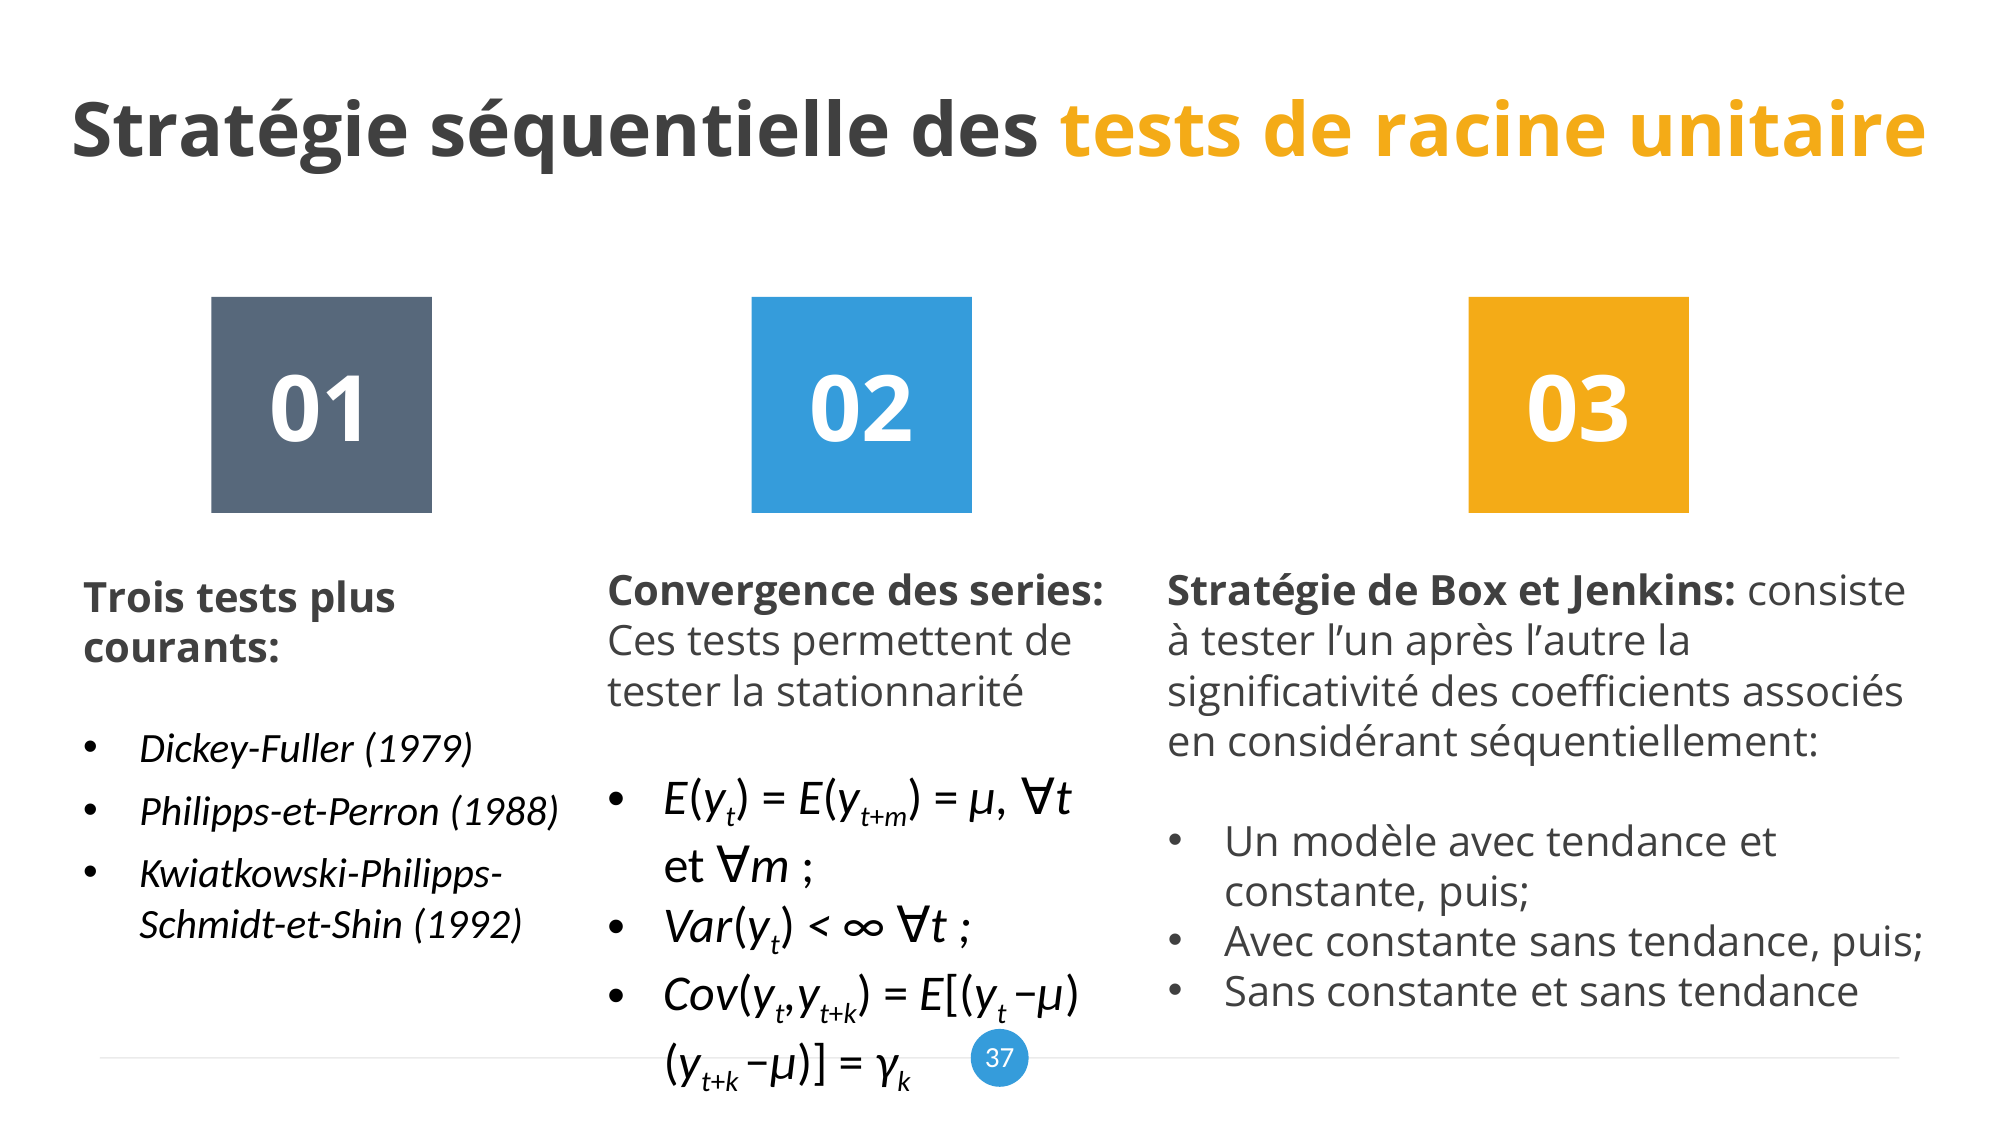

# Stratégie séquentielle des tests de racine unitaire
01
02
03
Convergence des series: Ces tests permettent de tester la stationnarité

E(yt) = E(yt+m) = µ, ∀t et ∀m ;
Var(yt) < ∞ ∀t ;
Cov(yt,yt+k) = E[(yt −µ)(yt+k −µ)] = γk
Stratégie de Box et Jenkins: consiste à tester l’un après l’autre la significativité des coefficients associés en considérant séquentiellement:

Un modèle avec tendance et constante, puis;
Avec constante sans tendance, puis;
Sans constante et sans tendance

Trois tests plus courants:

Dickey-Fuller (1979)
Philipps-et-Perron (1988)
Kwiatkowski-Philipps-Schmidt-et-Shin (1992)

37